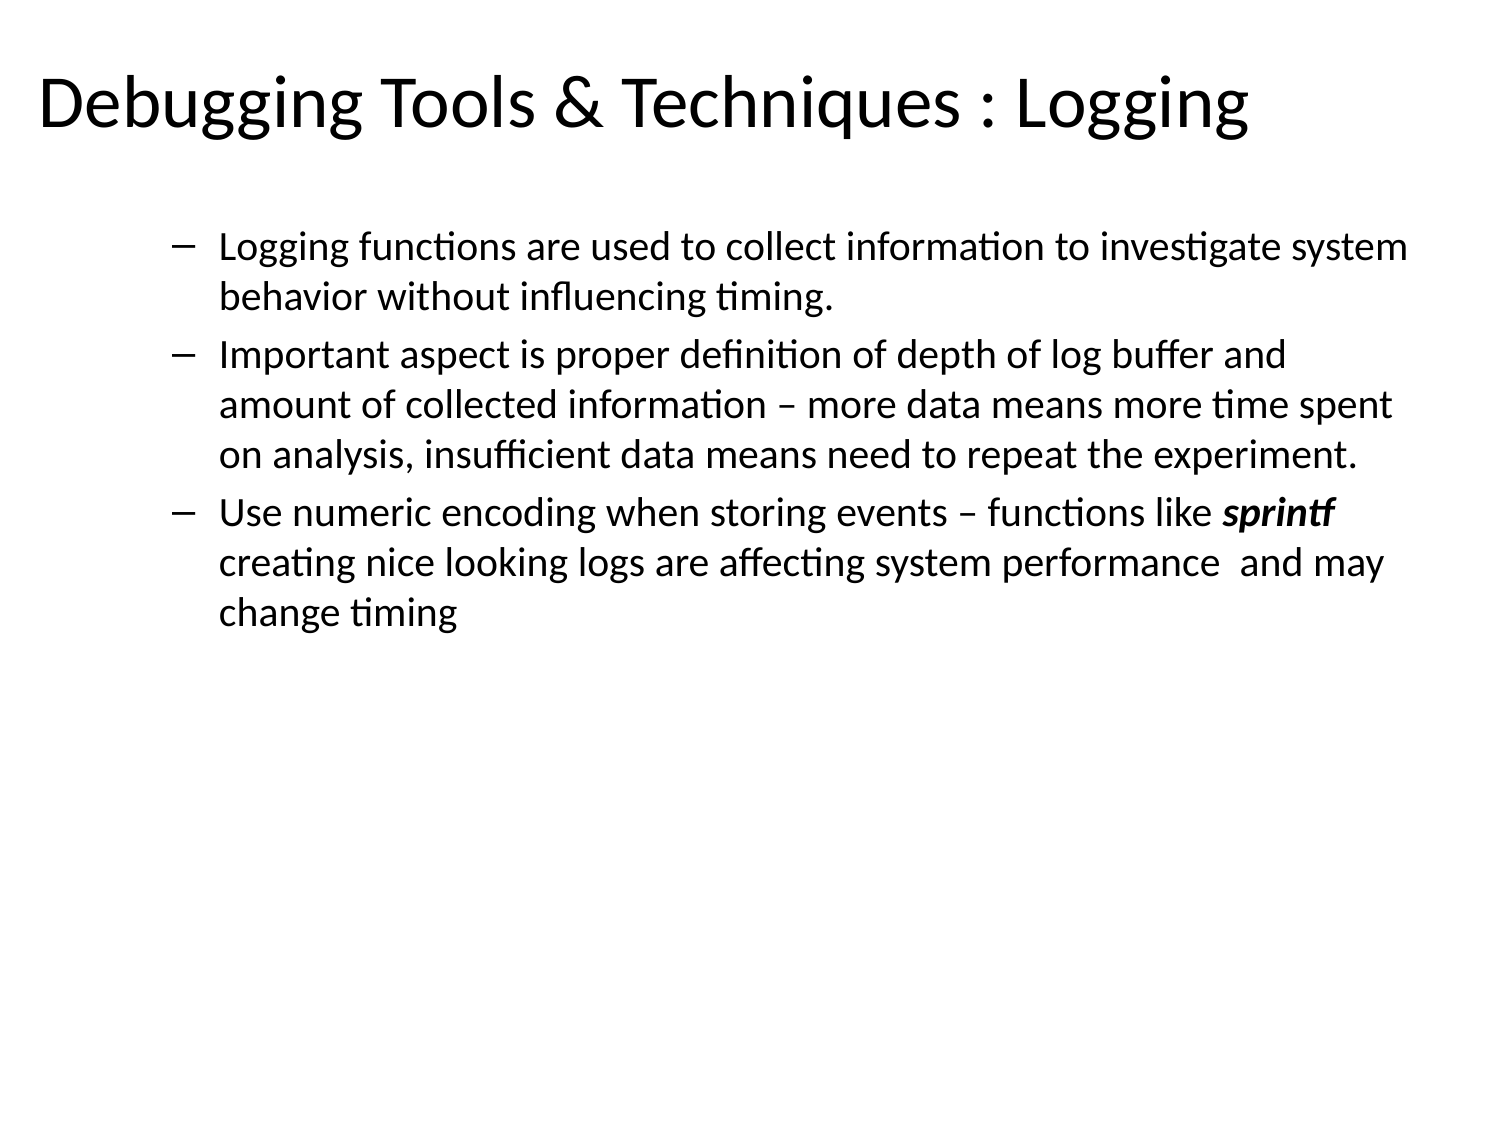

# Debugging Tools & Techniques : Logging
Logging functions are used to collect information to investigate system behavior without influencing timing.
Important aspect is proper definition of depth of log buffer and amount of collected information – more data means more time spent on analysis, insufficient data means need to repeat the experiment.
Use numeric encoding when storing events – functions like sprintf creating nice looking logs are affecting system performance  and may change timing